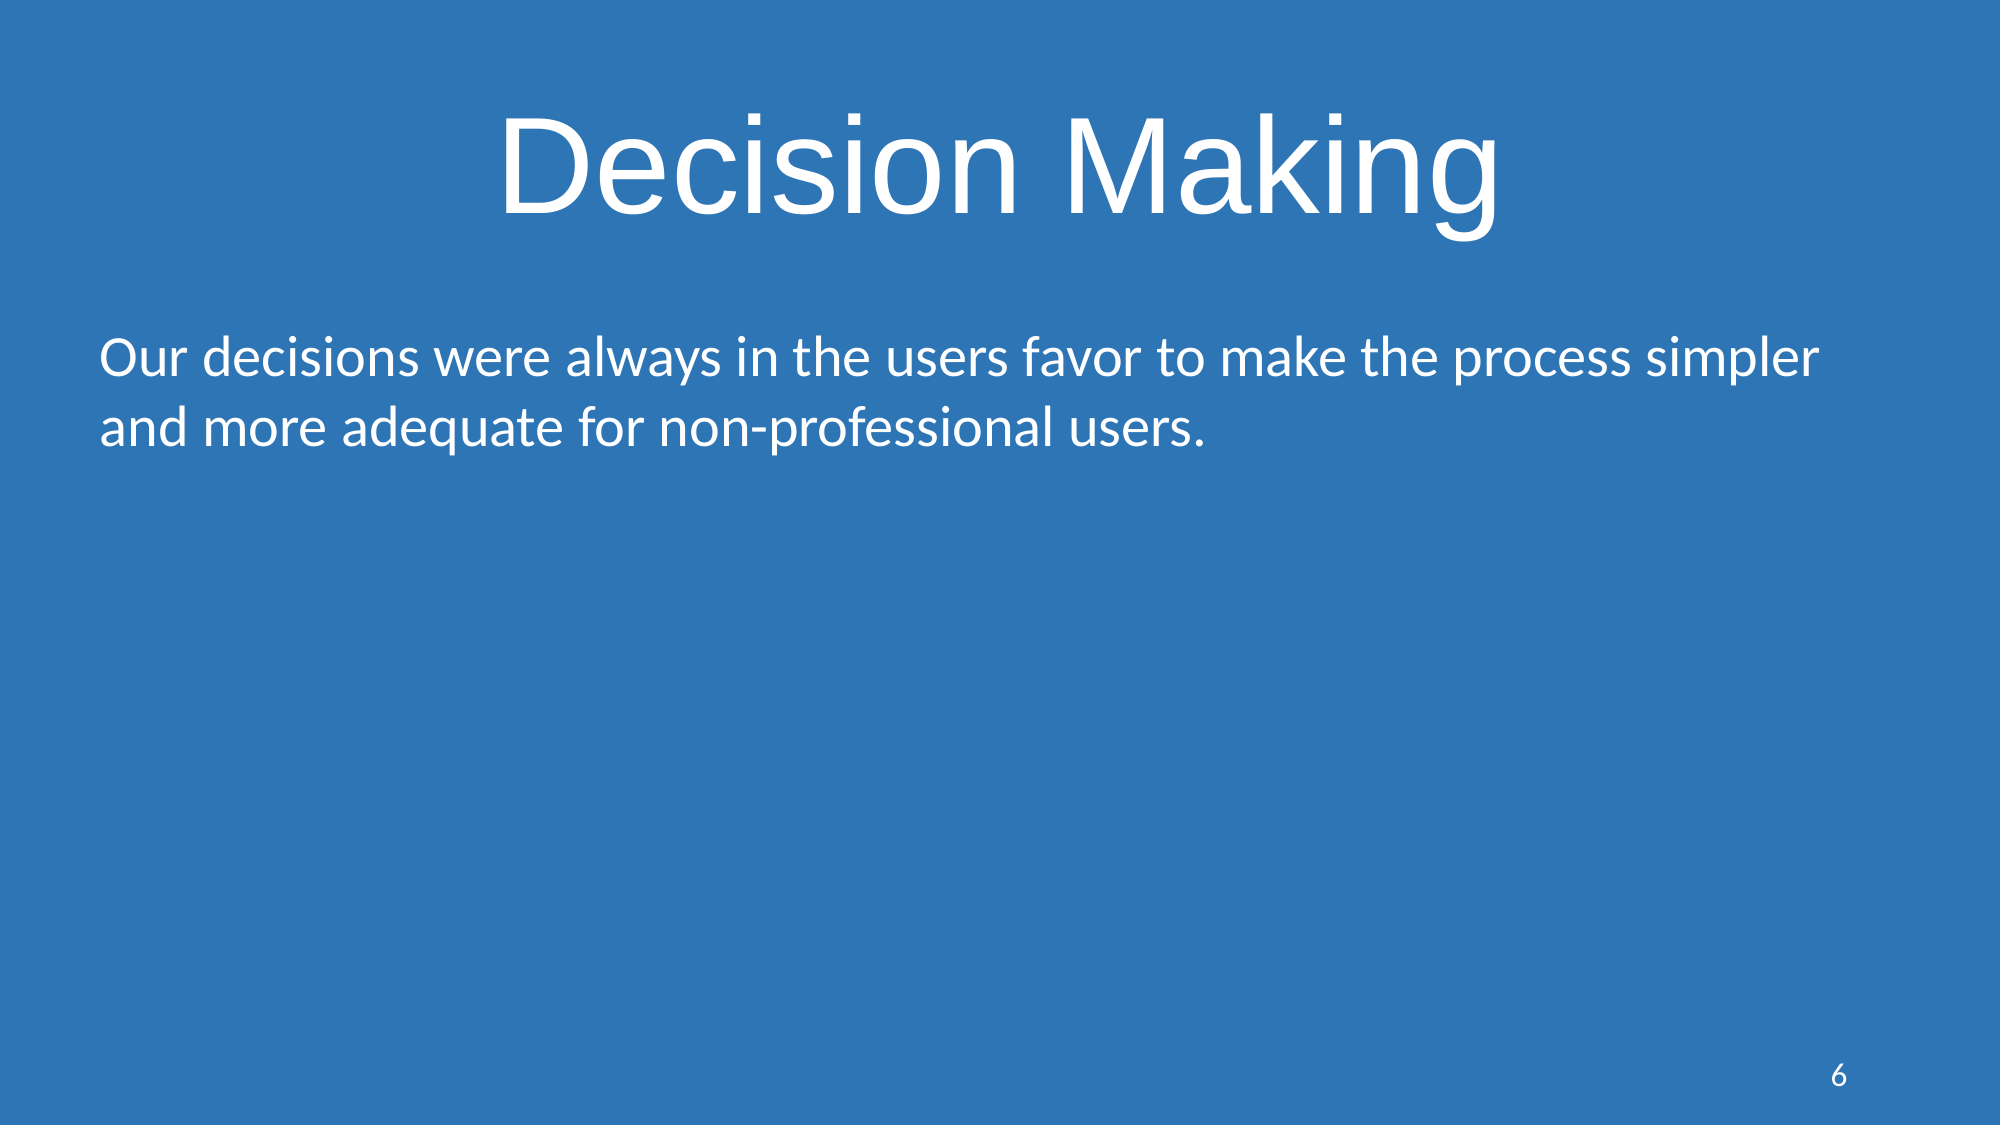

# Decision Making
Our decisions were always in the users favor to make the process simpler and more adequate for non-professional users.
6